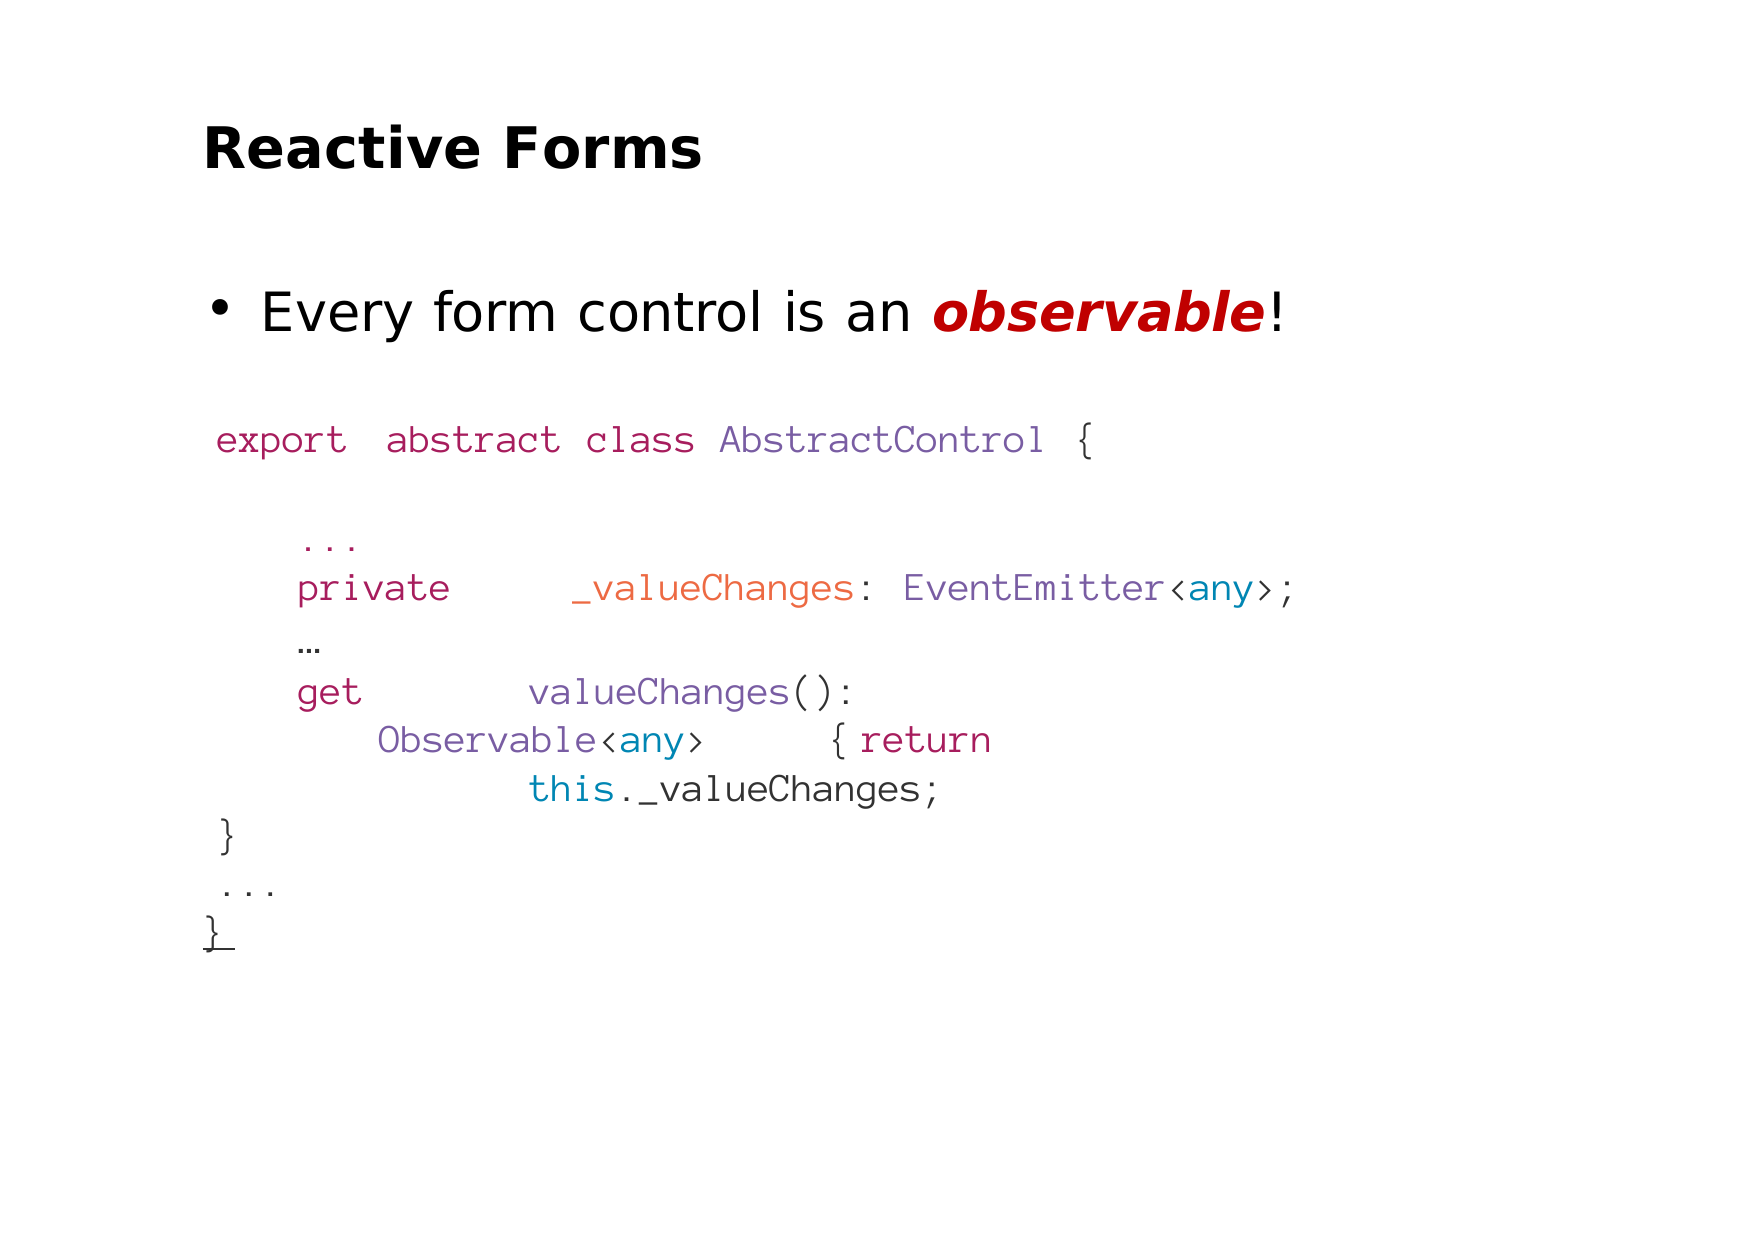

Reactive Forms

Every form control is an observable!

export	abstract	class	AbstractControl	{

...
private	_valueChanges:	EventEmitter<any>;
…
get		valueChanges():	Observable<any>	{ return	this._valueChanges;
}
...
}